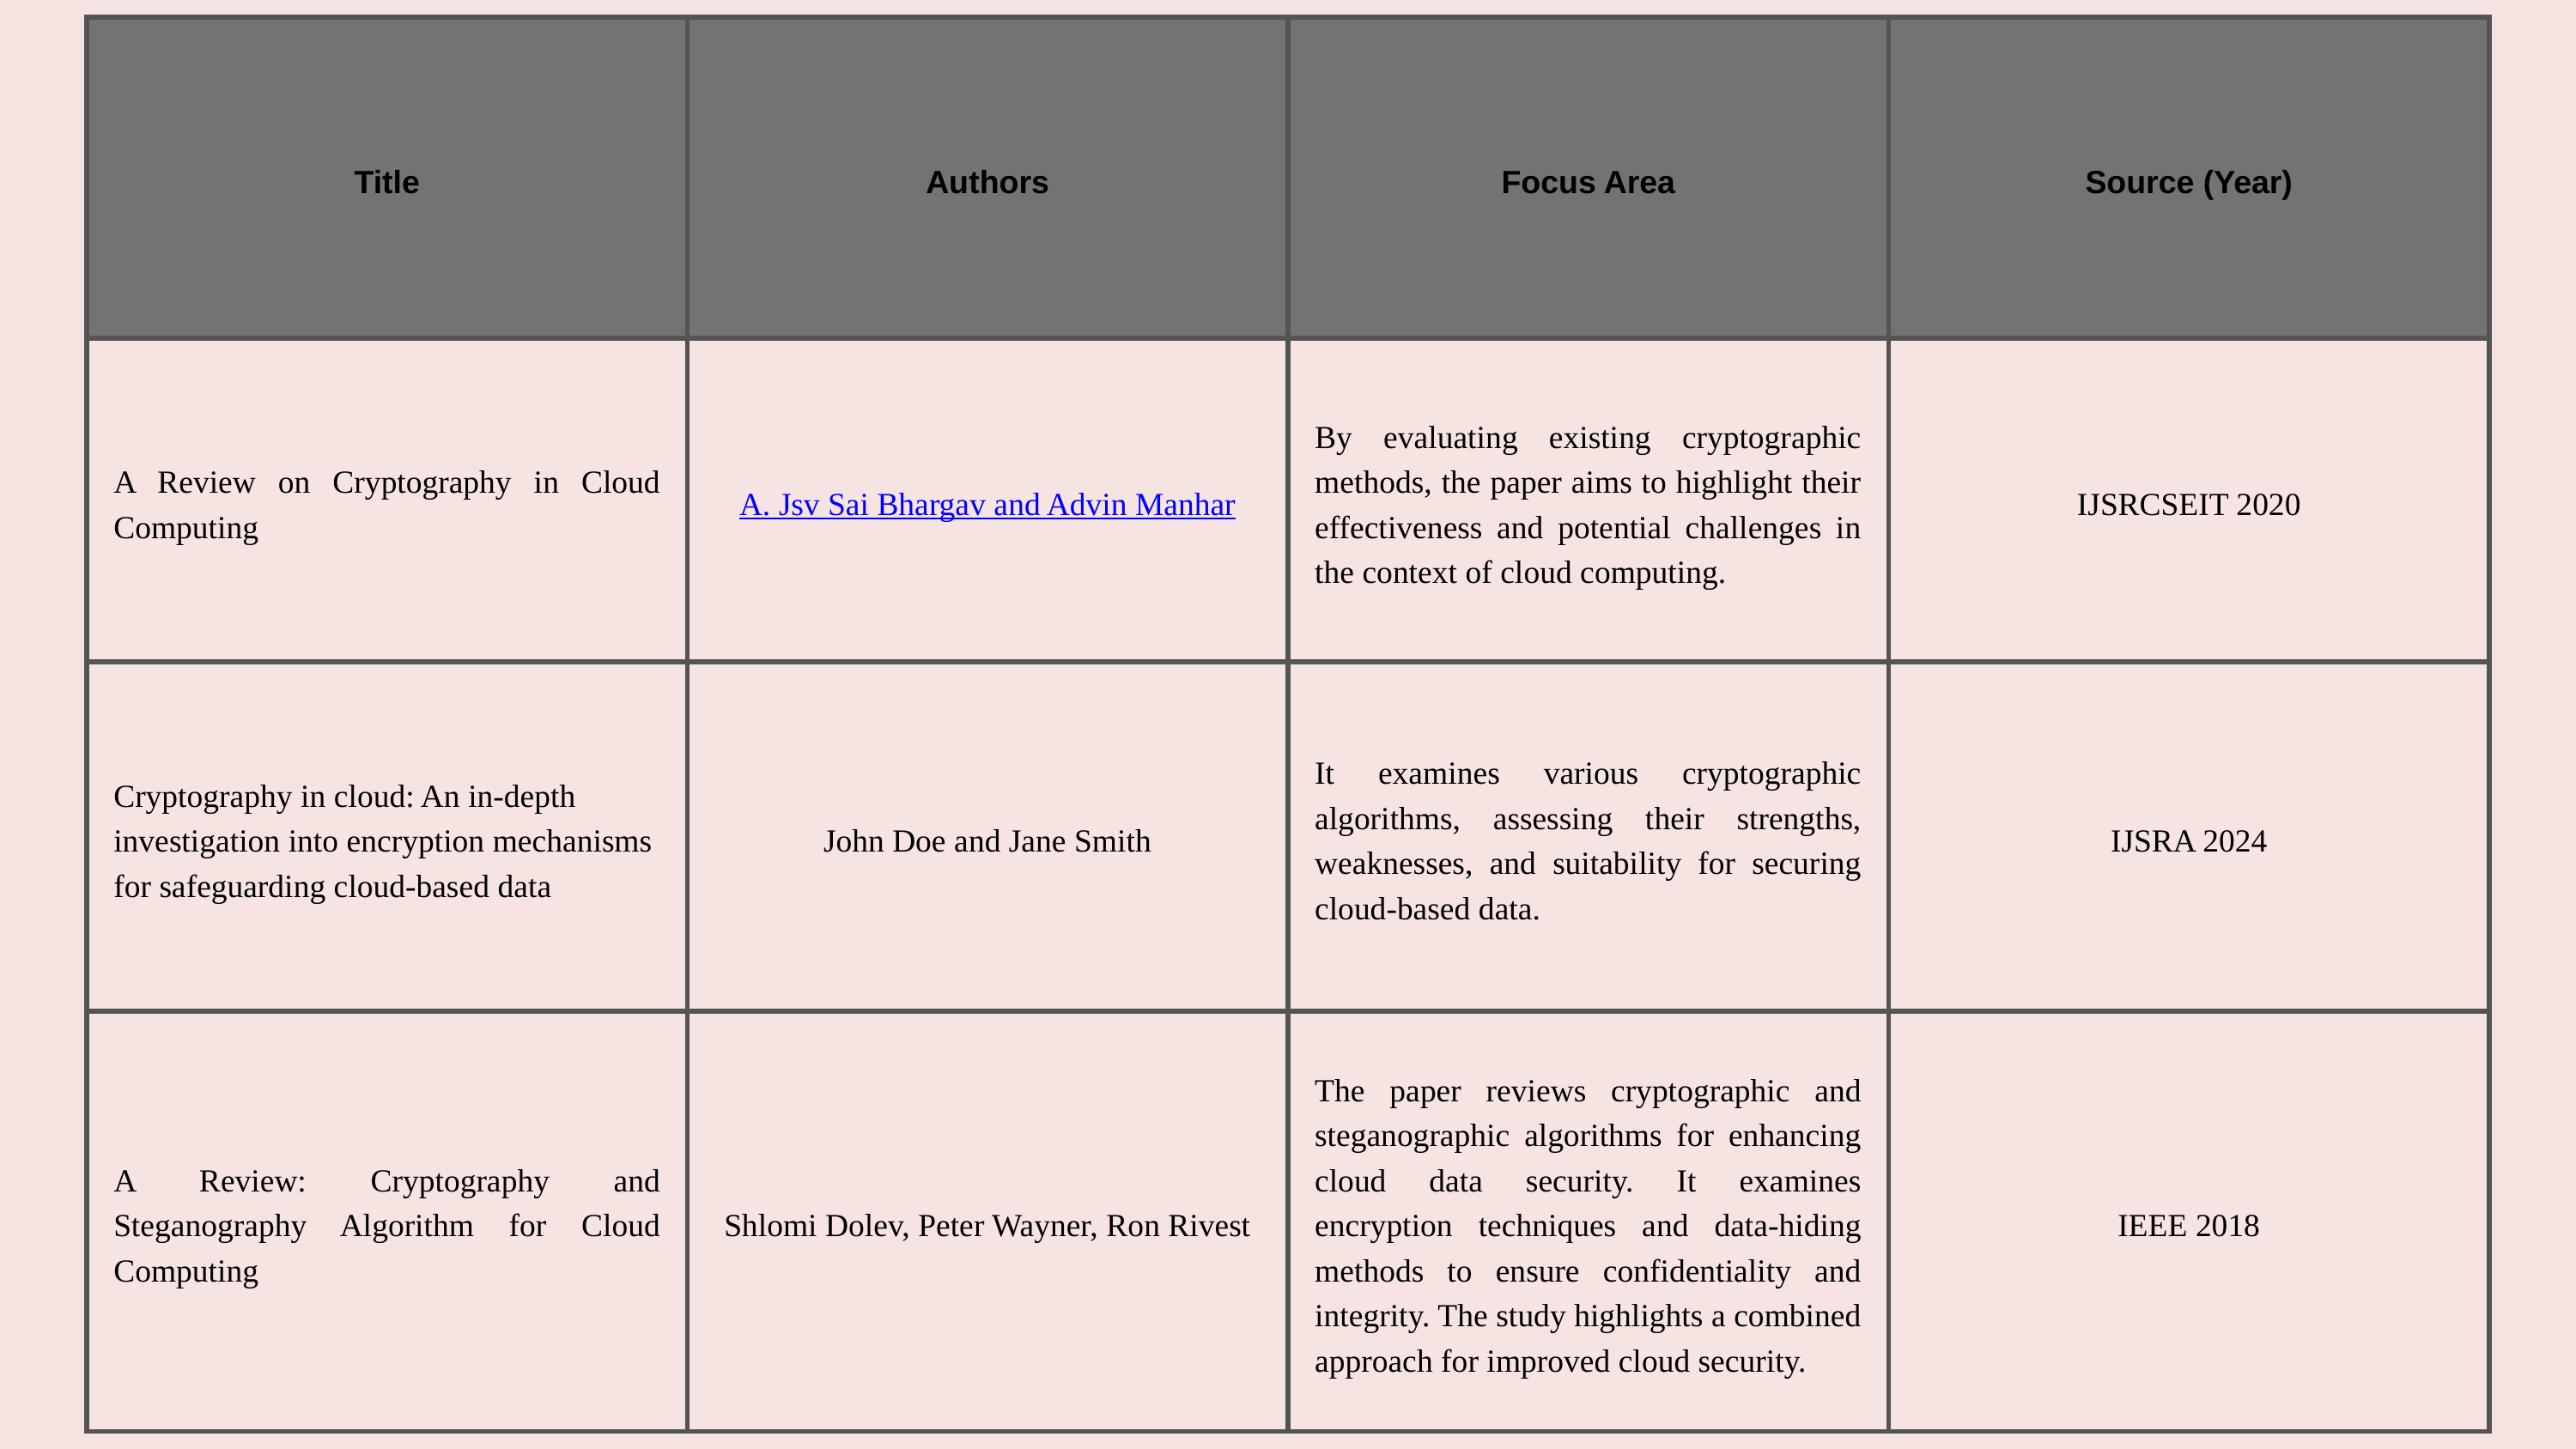

| Title | Authors | Focus Area | Source (Year) |
| --- | --- | --- | --- |
| A Review on Cryptography in Cloud Computing | A. Jsv Sai Bhargav and Advin Manhar | By evaluating existing cryptographic methods, the paper aims to highlight their effectiveness and potential challenges in the context of cloud computing. | IJSRCSEIT 2020 |
| Cryptography in cloud: An in-depth investigation into encryption mechanisms for safeguarding cloud-based data | John Doe and Jane Smith | It examines various cryptographic algorithms, assessing their strengths, weaknesses, and suitability for securing cloud-based data. | IJSRA 2024 |
| A Review: Cryptography and Steganography Algorithm for Cloud Computing | Shlomi Dolev, Peter Wayner, Ron Rivest | The paper reviews cryptographic and steganographic algorithms for enhancing cloud data security. It examines encryption techniques and data-hiding methods to ensure confidentiality and integrity. The study highlights a combined approach for improved cloud security. | IEEE 2018 |